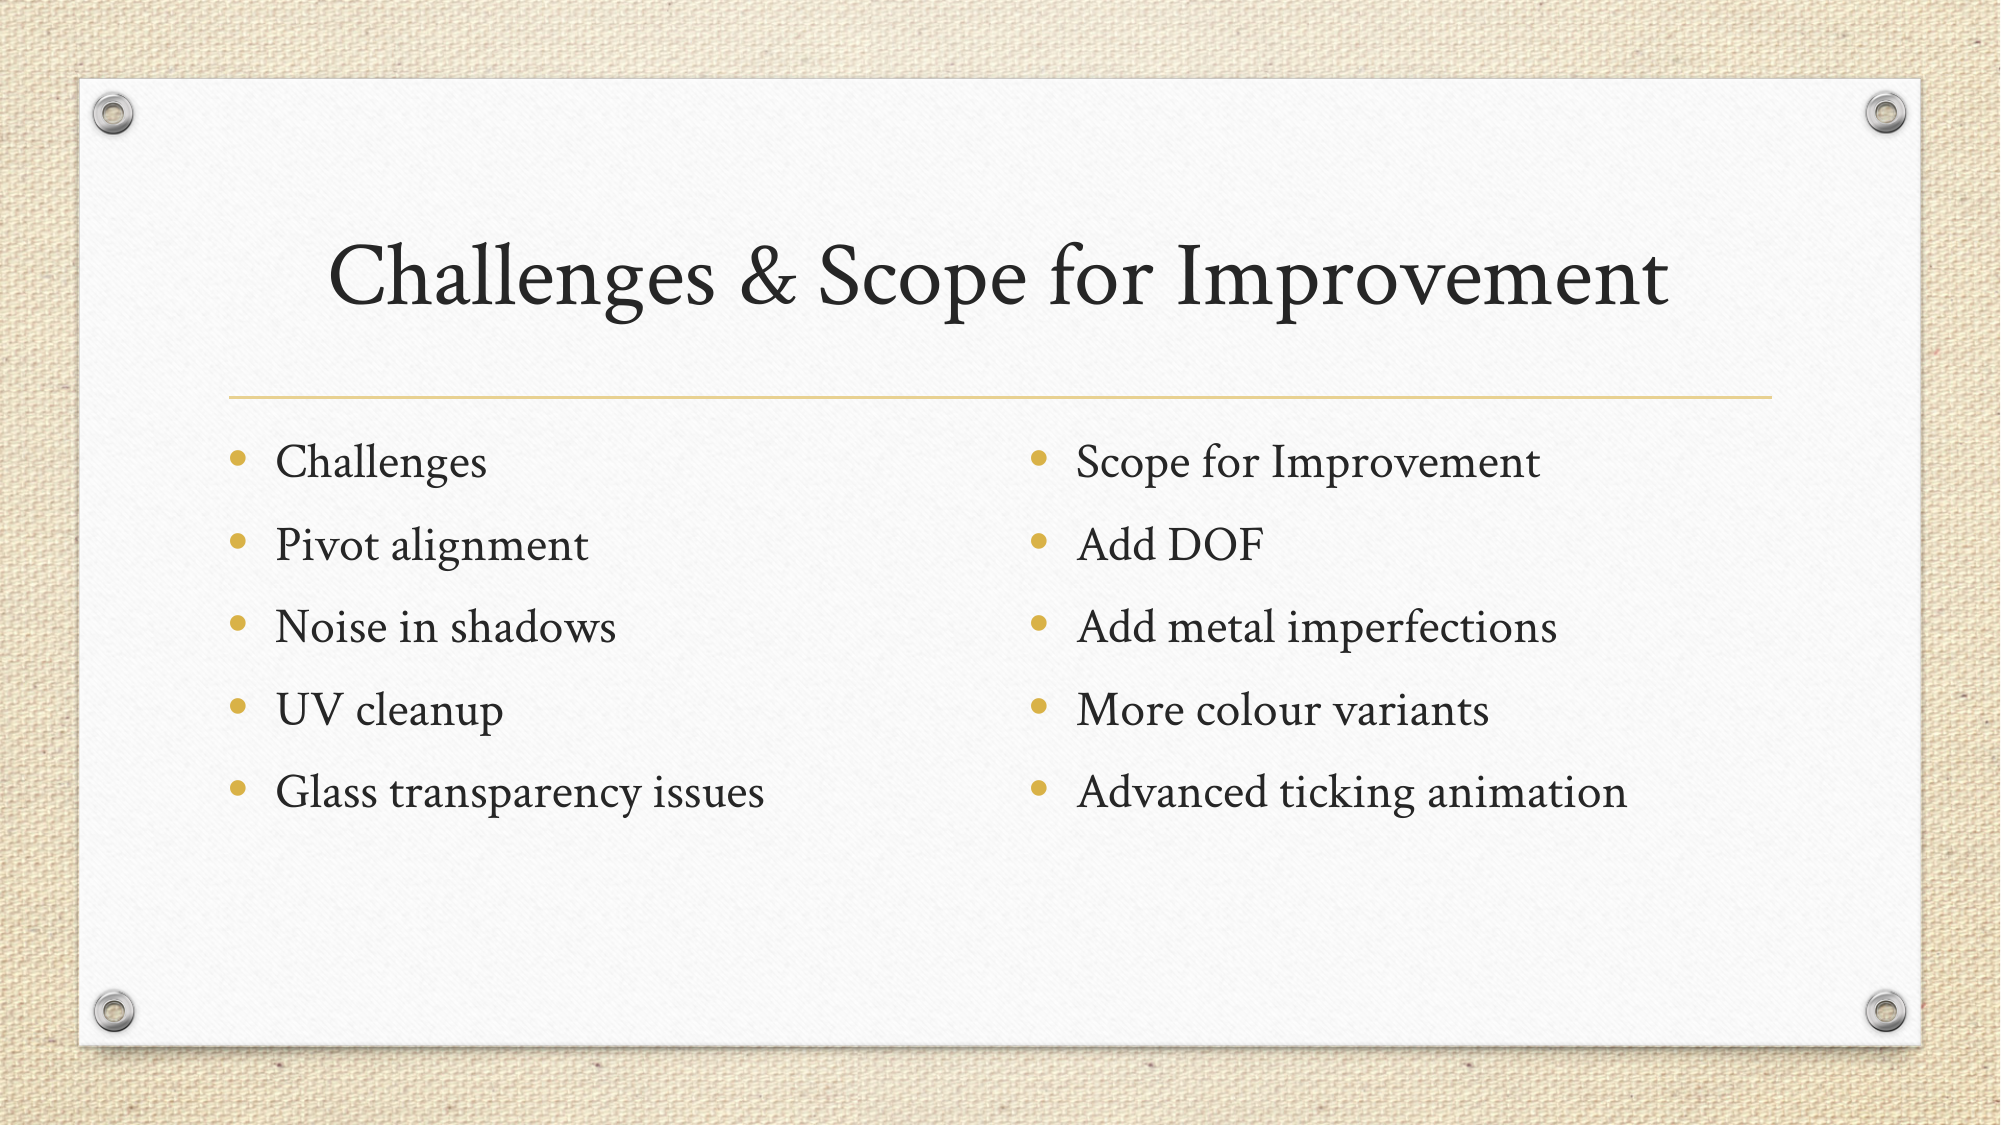

# Challenges & Scope for Improvement
Challenges
Pivot alignment
Noise in shadows
UV cleanup
Glass transparency issues
Scope for Improvement
Add DOF
Add metal imperfections
More colour variants
Advanced ticking animation